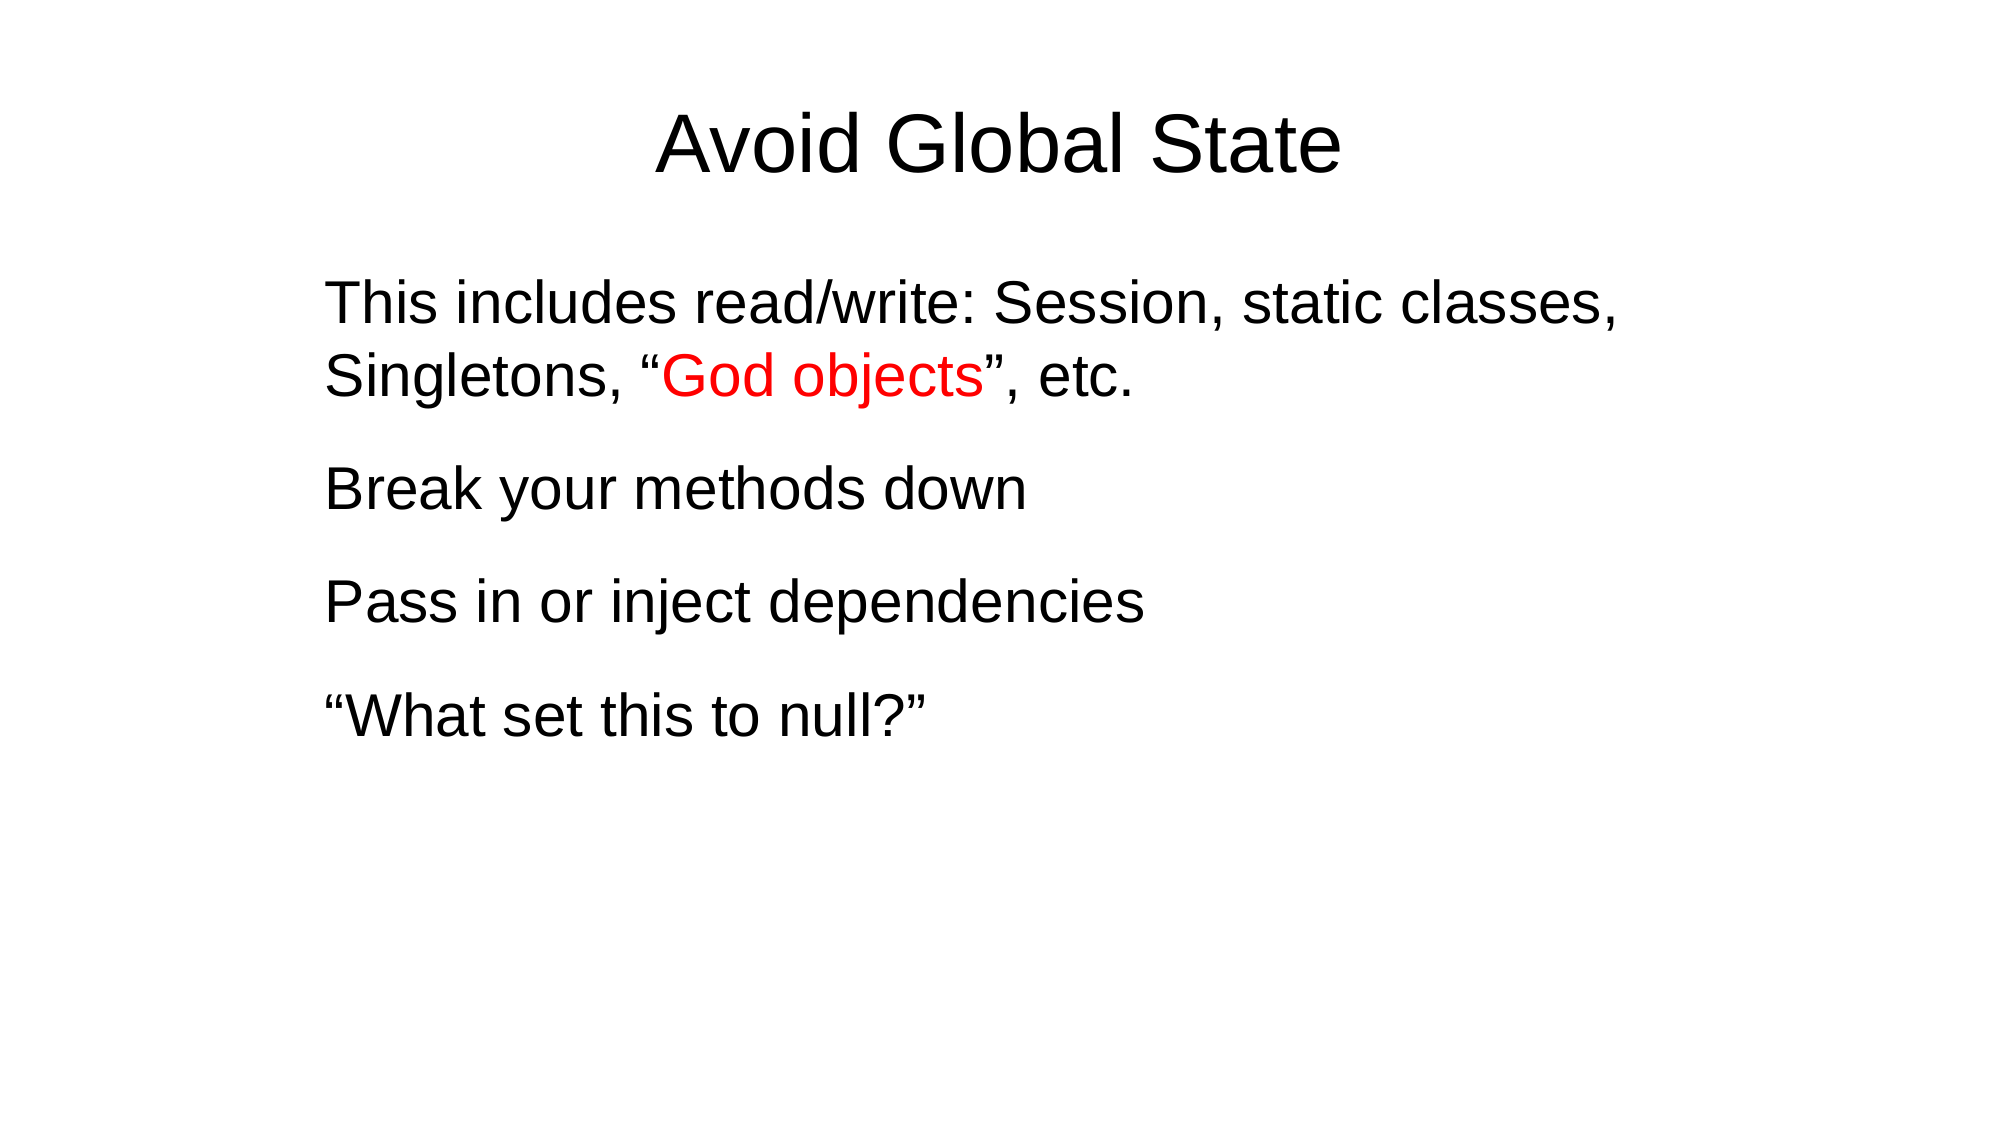

Avoid Global State
This includes read/write: Session, static classes, Singletons, “God objects”, etc.

Break your methods down

Pass in or inject dependencies

“What set this to null?”